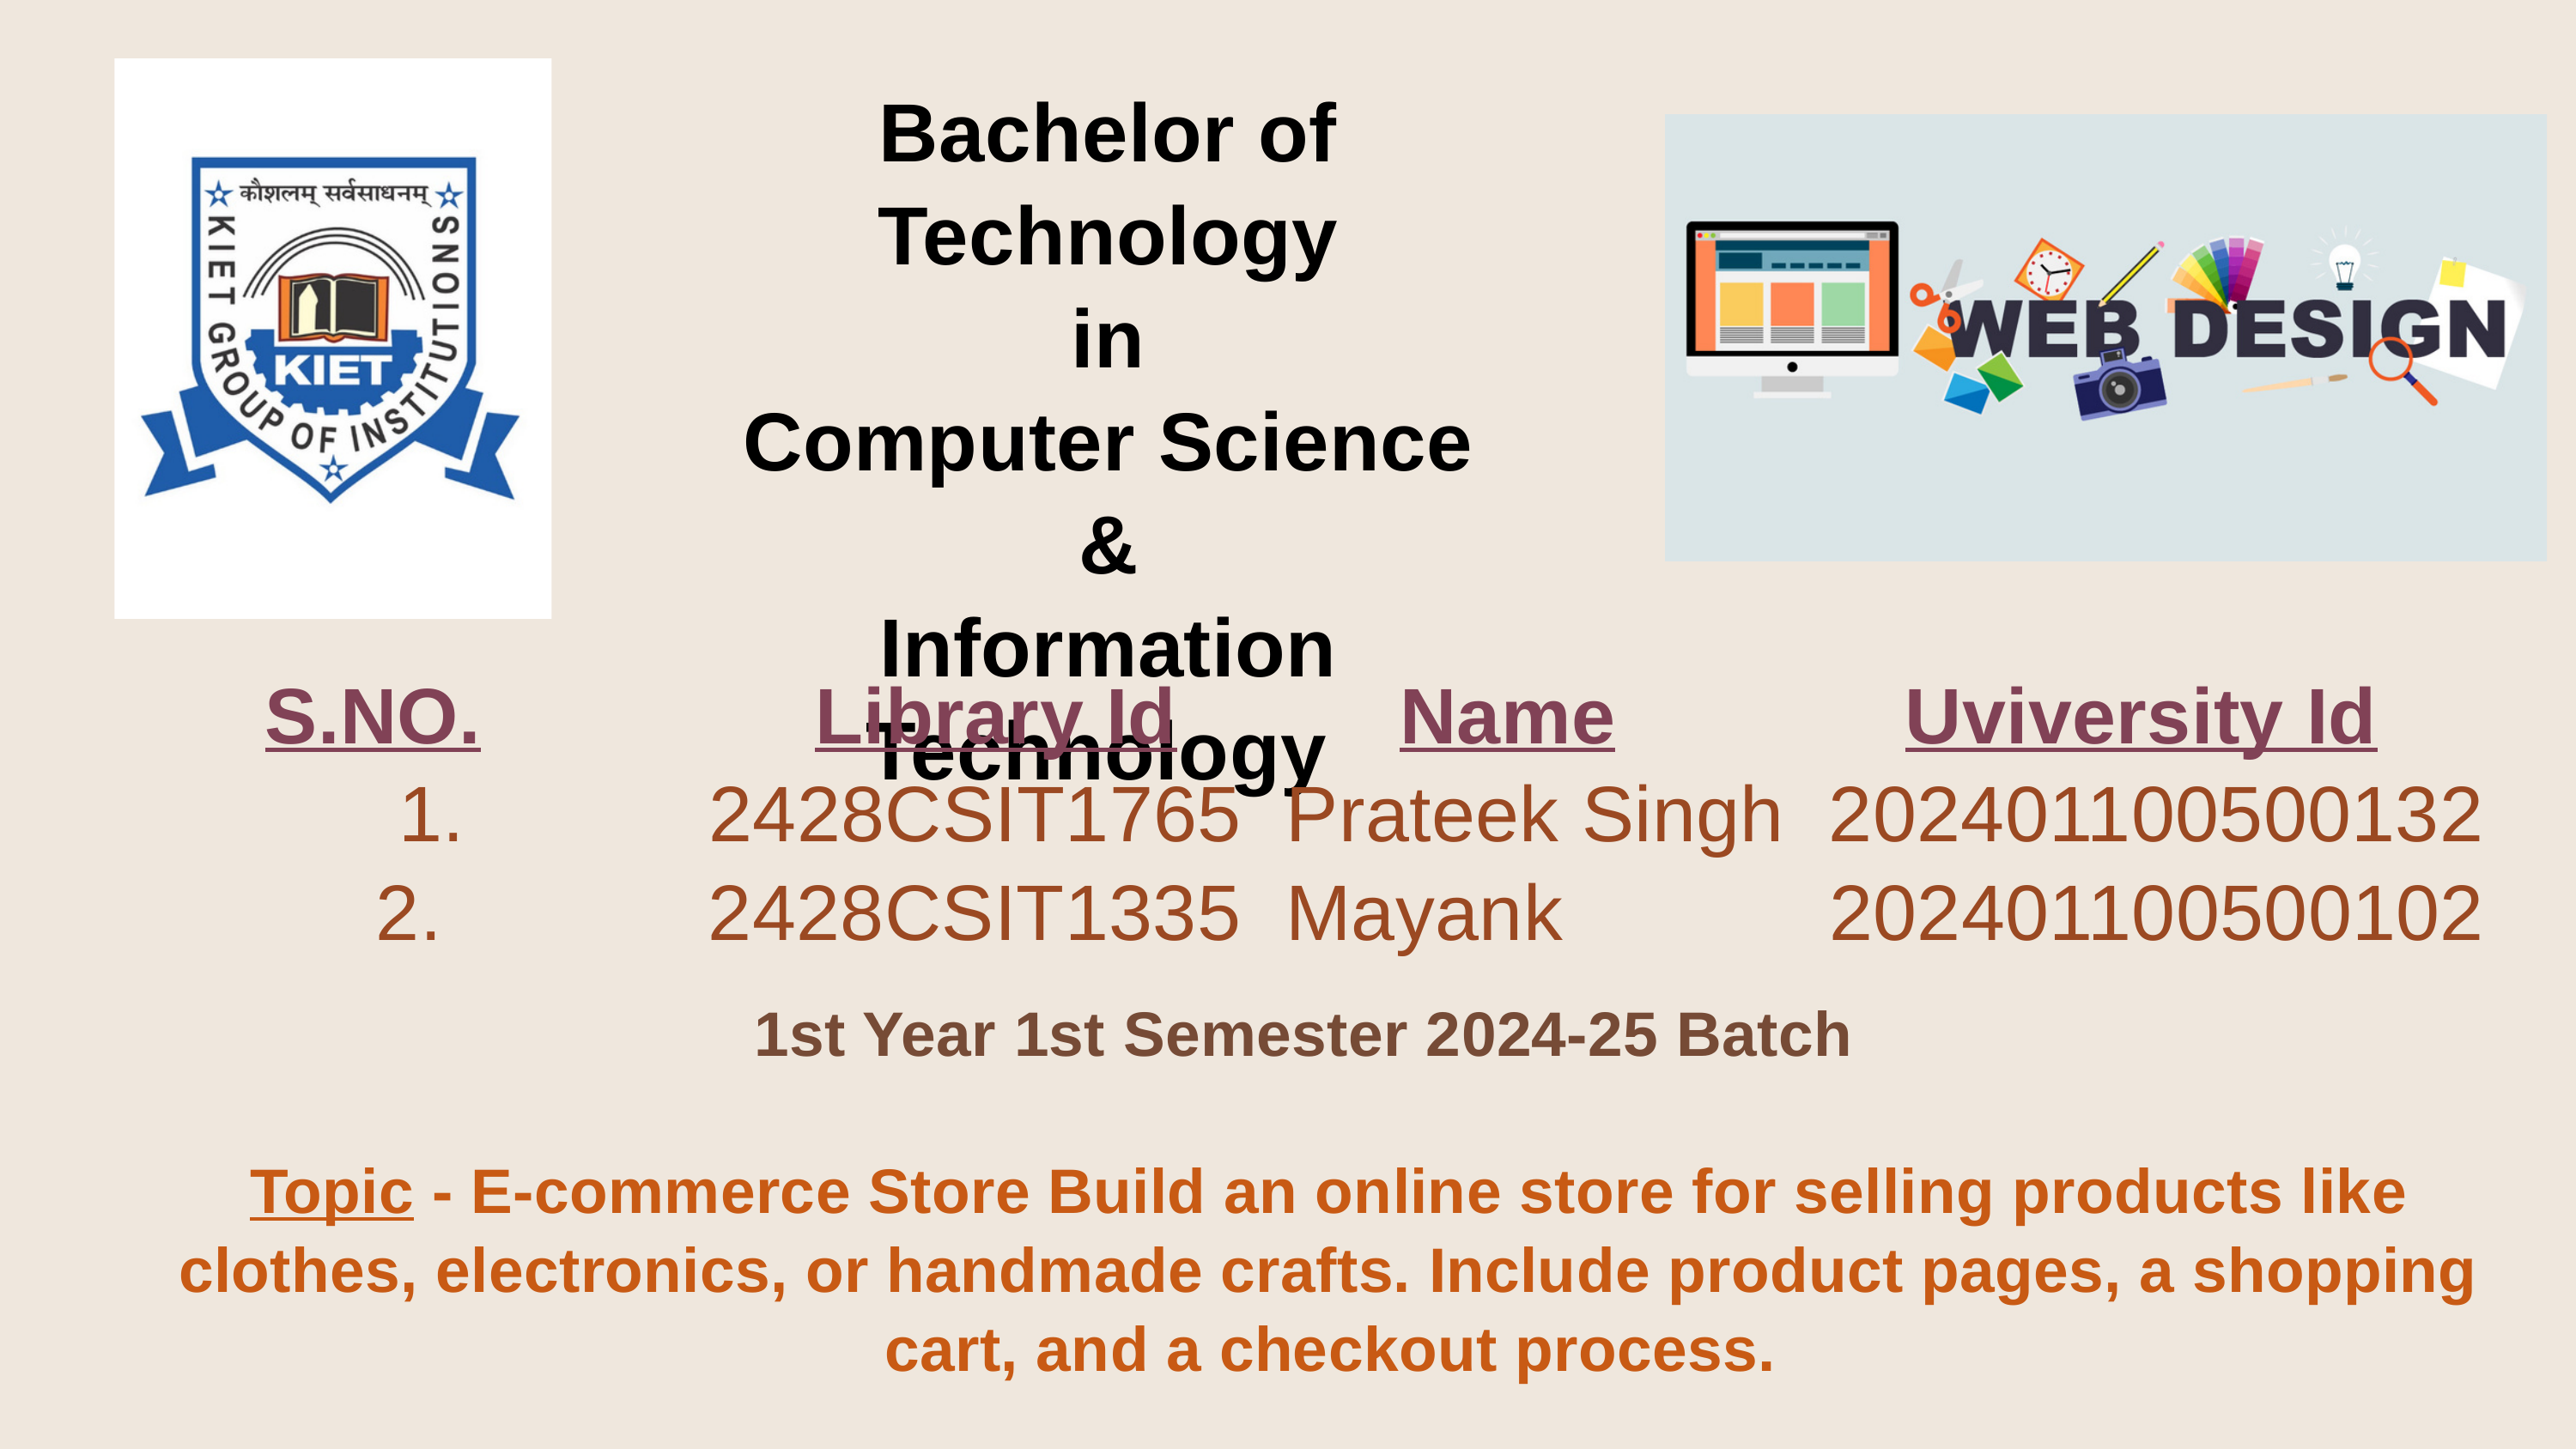

Topic -

Bachelor of Technology
in
Computer Science
&
Information Technology
E-commerce Store Build an online store for selling products like clothes, electronics, or handmade crafts. Include product pages, a shopping cart, and a checkout process.

E-commerce Store: Build an Online Sales Platform
In today's digital age, having an online store is crucial for any business. It allows you to reach a wider audience, expand your reach beyond geographical limitations, and increase your revenue potential.
by Prateek Singh (2428CSIT1765)
And Mayank (2428CSIT1335)
Members - 1. Mayank Soam(2428CSIT1335)
                    2. Prateek Singh(2428CSIT1765)

   S.NO.               Library Id          Name             Uviversity Id
              1.           2428CSIT1765  Prateek Singh  202401100500132
             2.            2428CSIT1335  Mayank            202401100500102

1st Year 1st Semester 2024-25 Batch

Topic - E-commerce Store Build an online store for selling products like clothes, electronics, or handmade crafts. Include product pages, a shopping cart, and a checkout process.